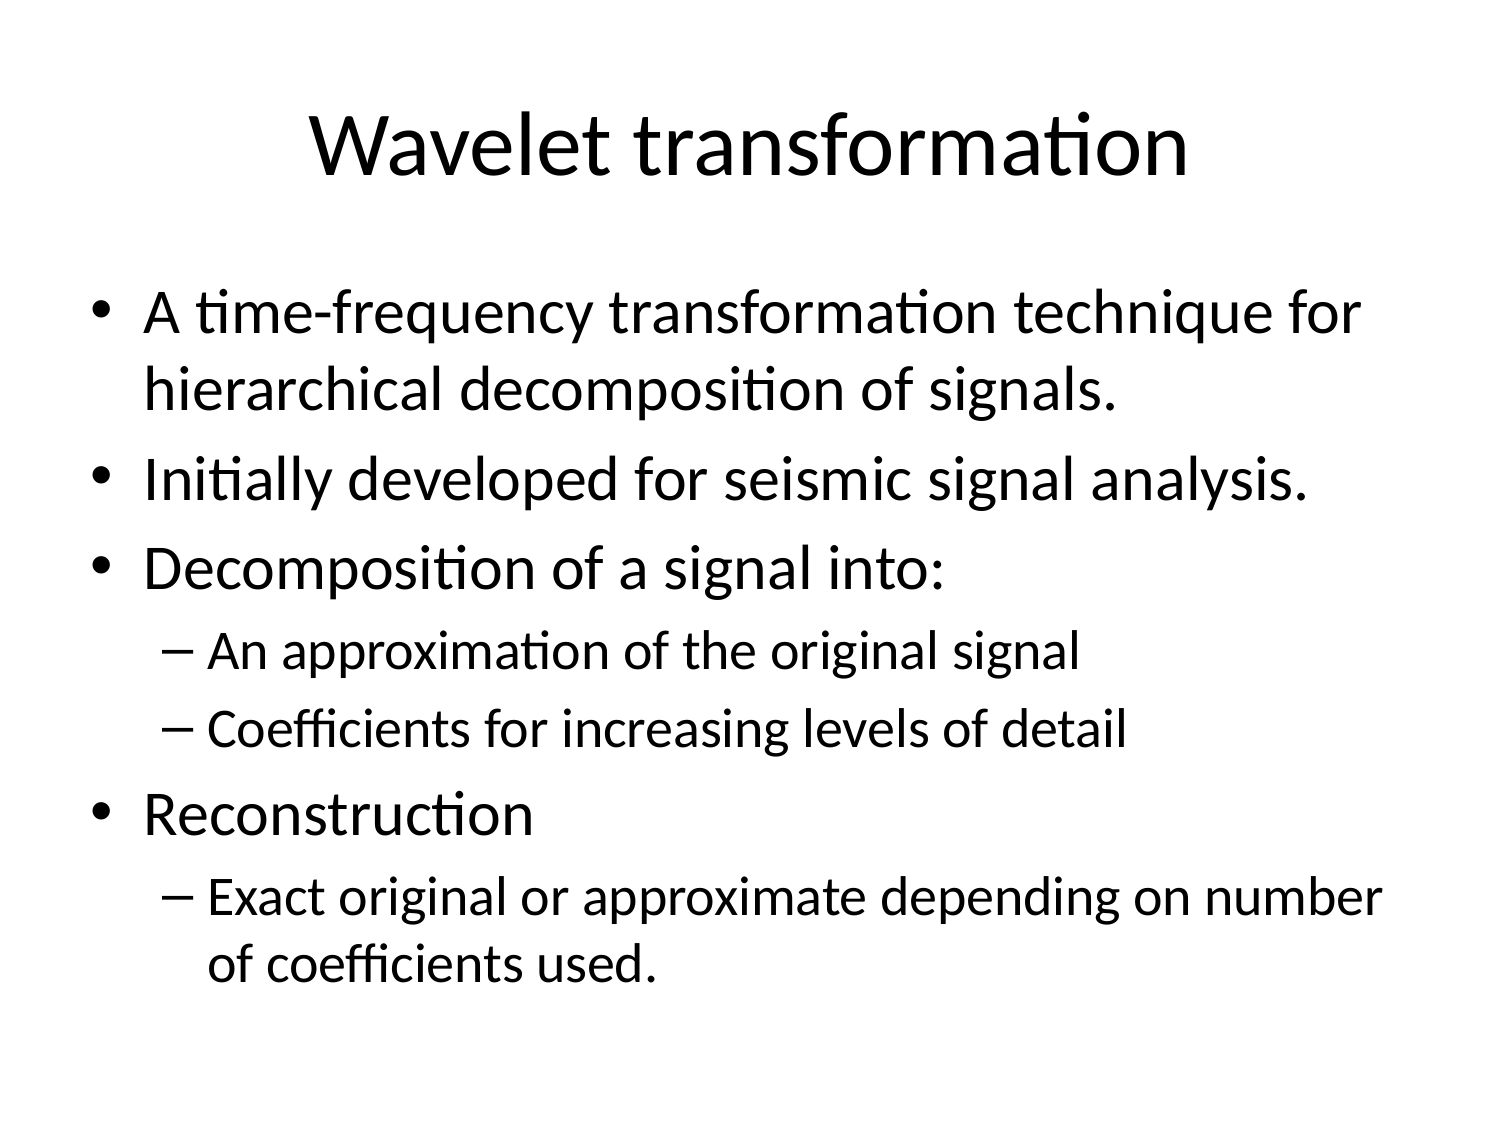

# Wavelet transformation
A time-frequency transformation technique for hierarchical decomposition of signals.
Initially developed for seismic signal analysis.
Decomposition of a signal into:
An approximation of the original signal
Coefficients for increasing levels of detail
Reconstruction
Exact original or approximate depending on number of coefficients used.